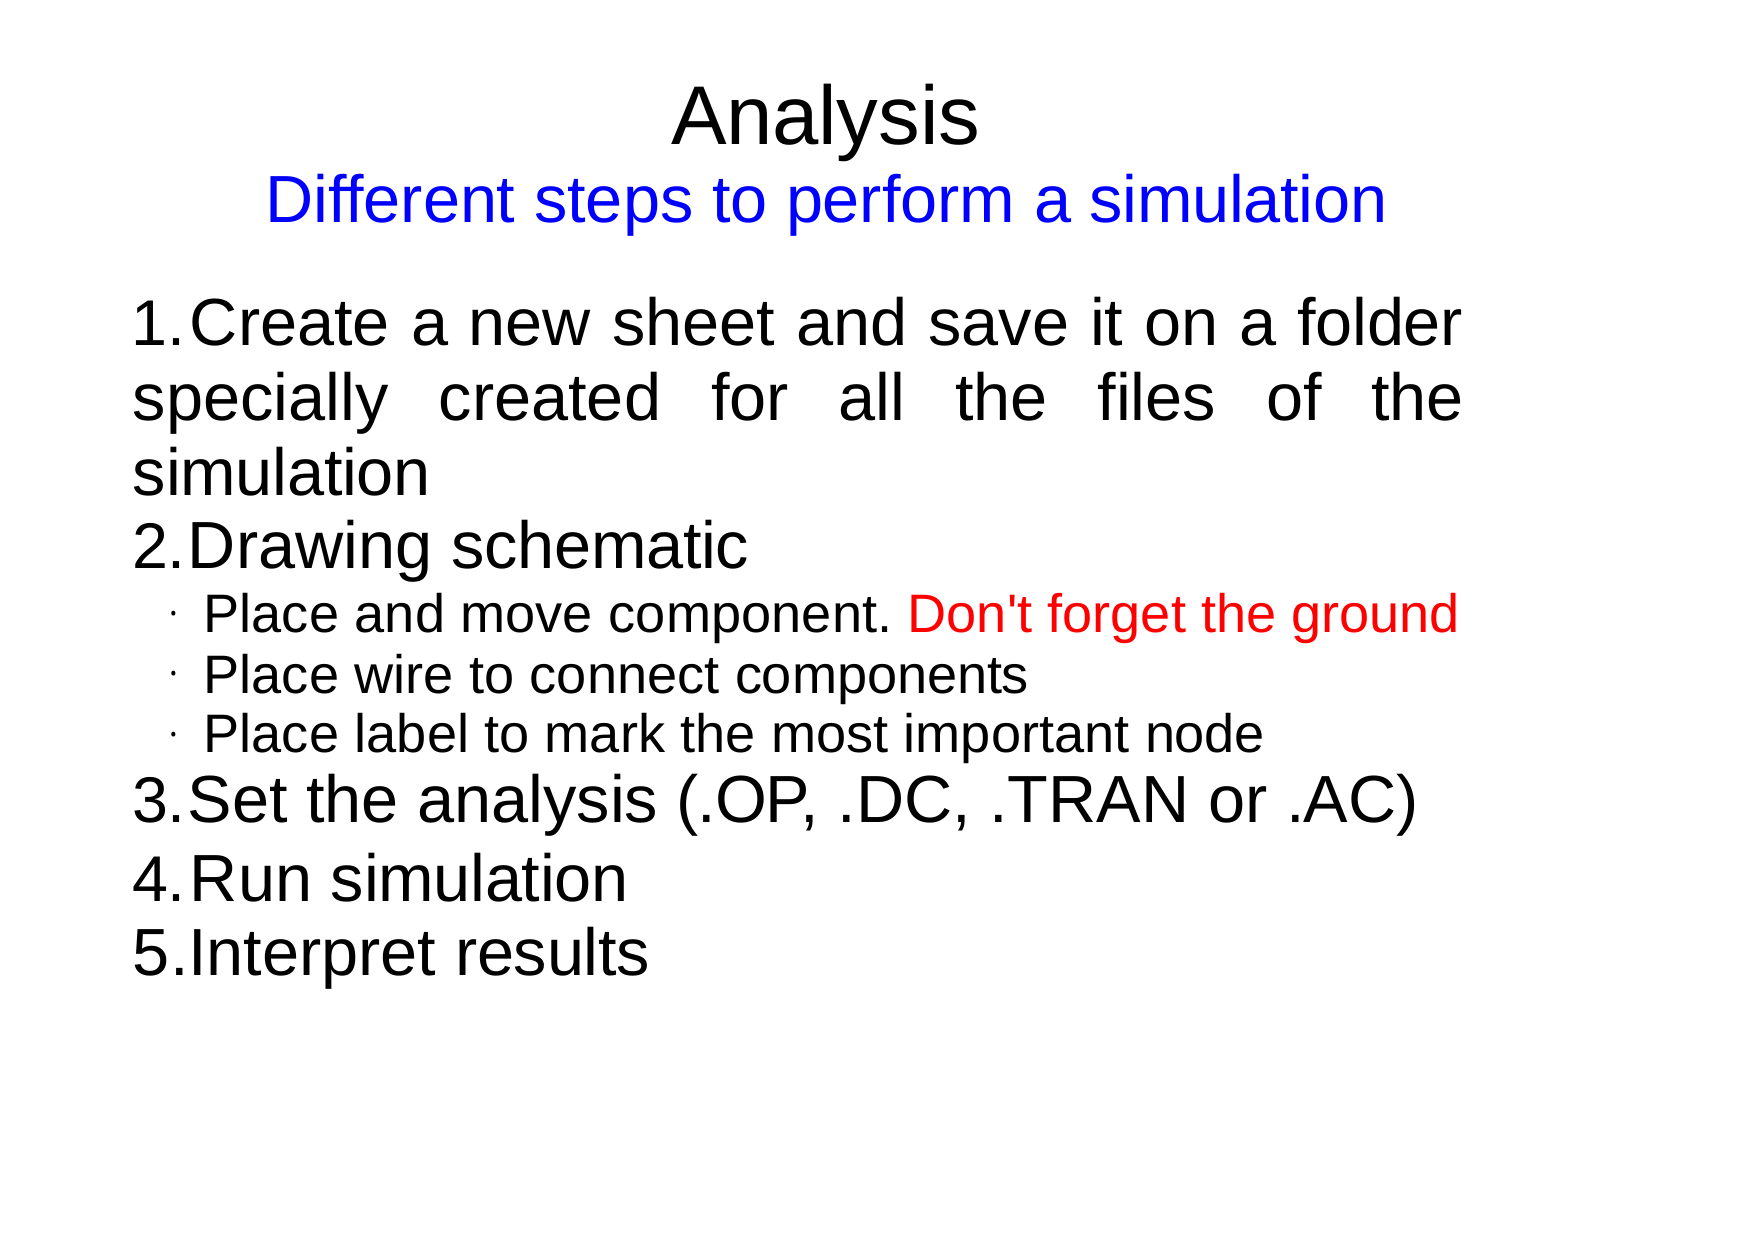

# Analysis
Different steps to perform a simulation
	Create a new sheet and save it on a folder specially  created  for  all  the  files  of  the simulation
Drawing schematic
Place and move component. Don't forget the ground Place wire to connect components
Place label to mark the most important node
•
•
•
Set the analysis (.OP, .DC, .TRAN or .AC)
	Run simulation 5.Interpret results